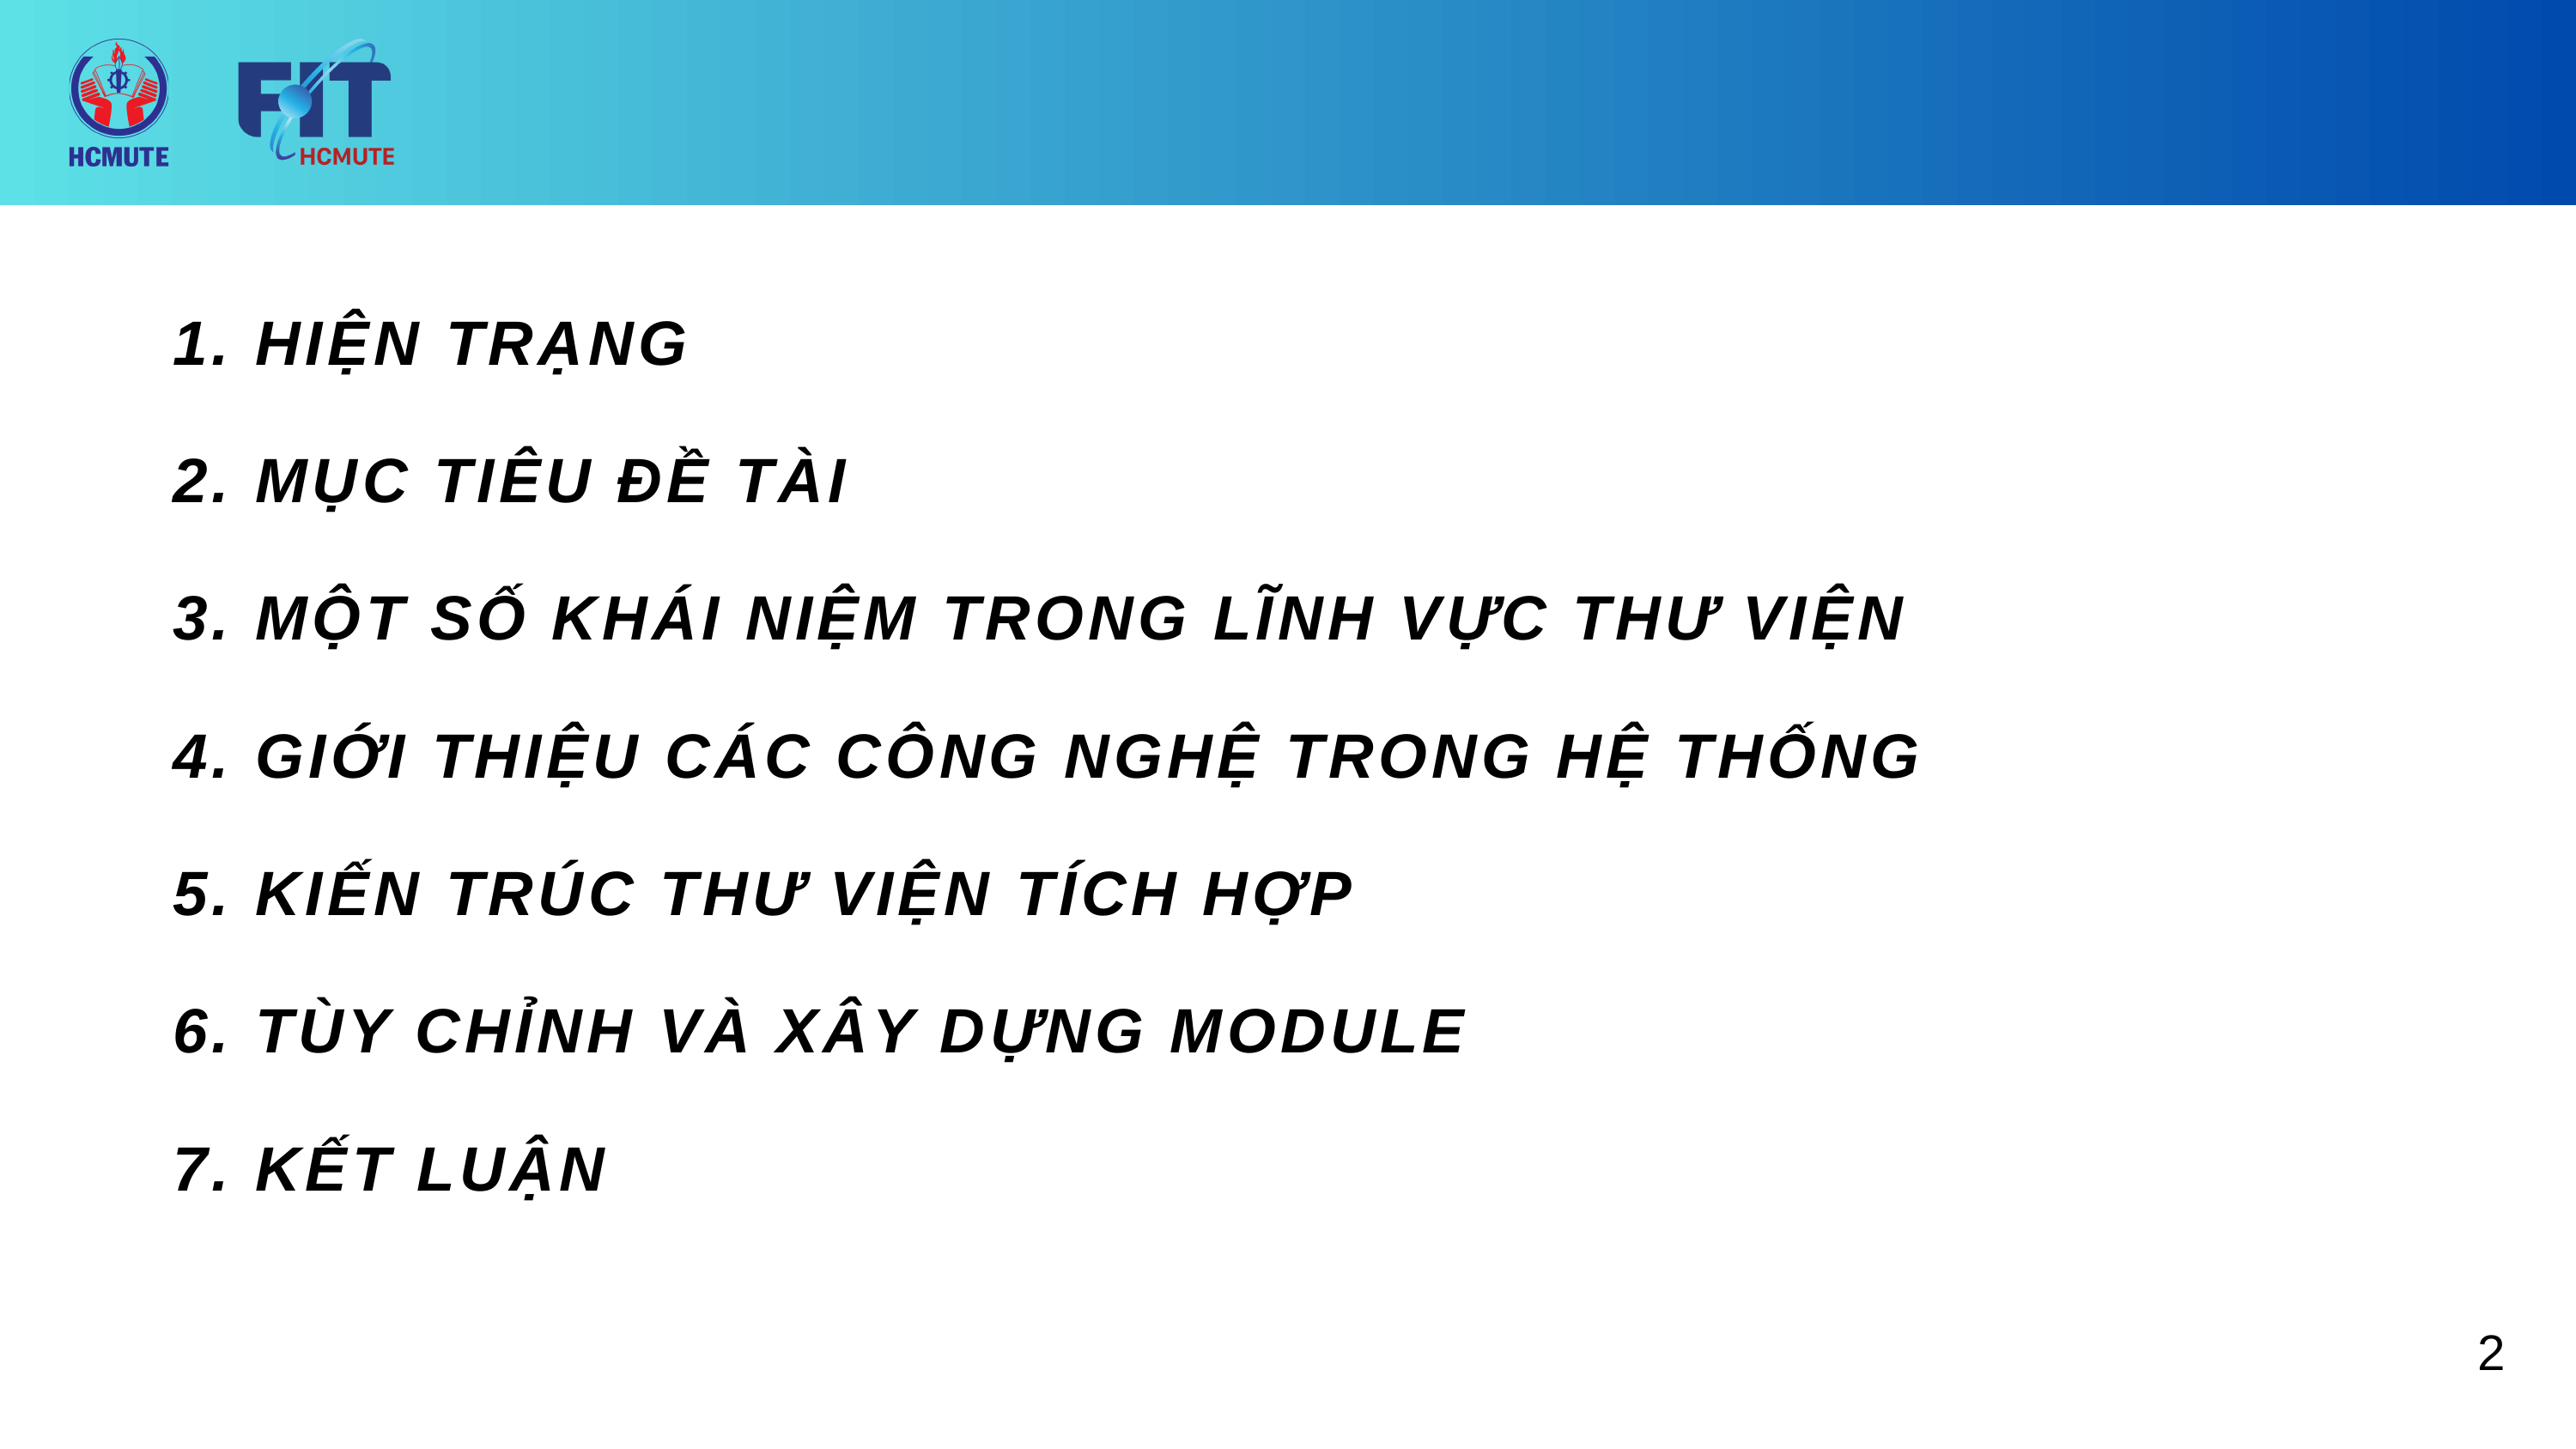

1. HIỆN TRẠNG

2. MỤC TIÊU ĐỀ TÀI

3. MỘT SỐ KHÁI NIỆM TRONG LĨNH VỰC THƯ VIỆN

4. GIỚI THIỆU CÁC CÔNG NGHỆ TRONG HỆ THỐNG

5. KIẾN TRÚC THƯ VIỆN TÍCH HỢP

6. TÙY CHỈNH VÀ XÂY DỰNG MODULE

7. KẾT LUẬN
2